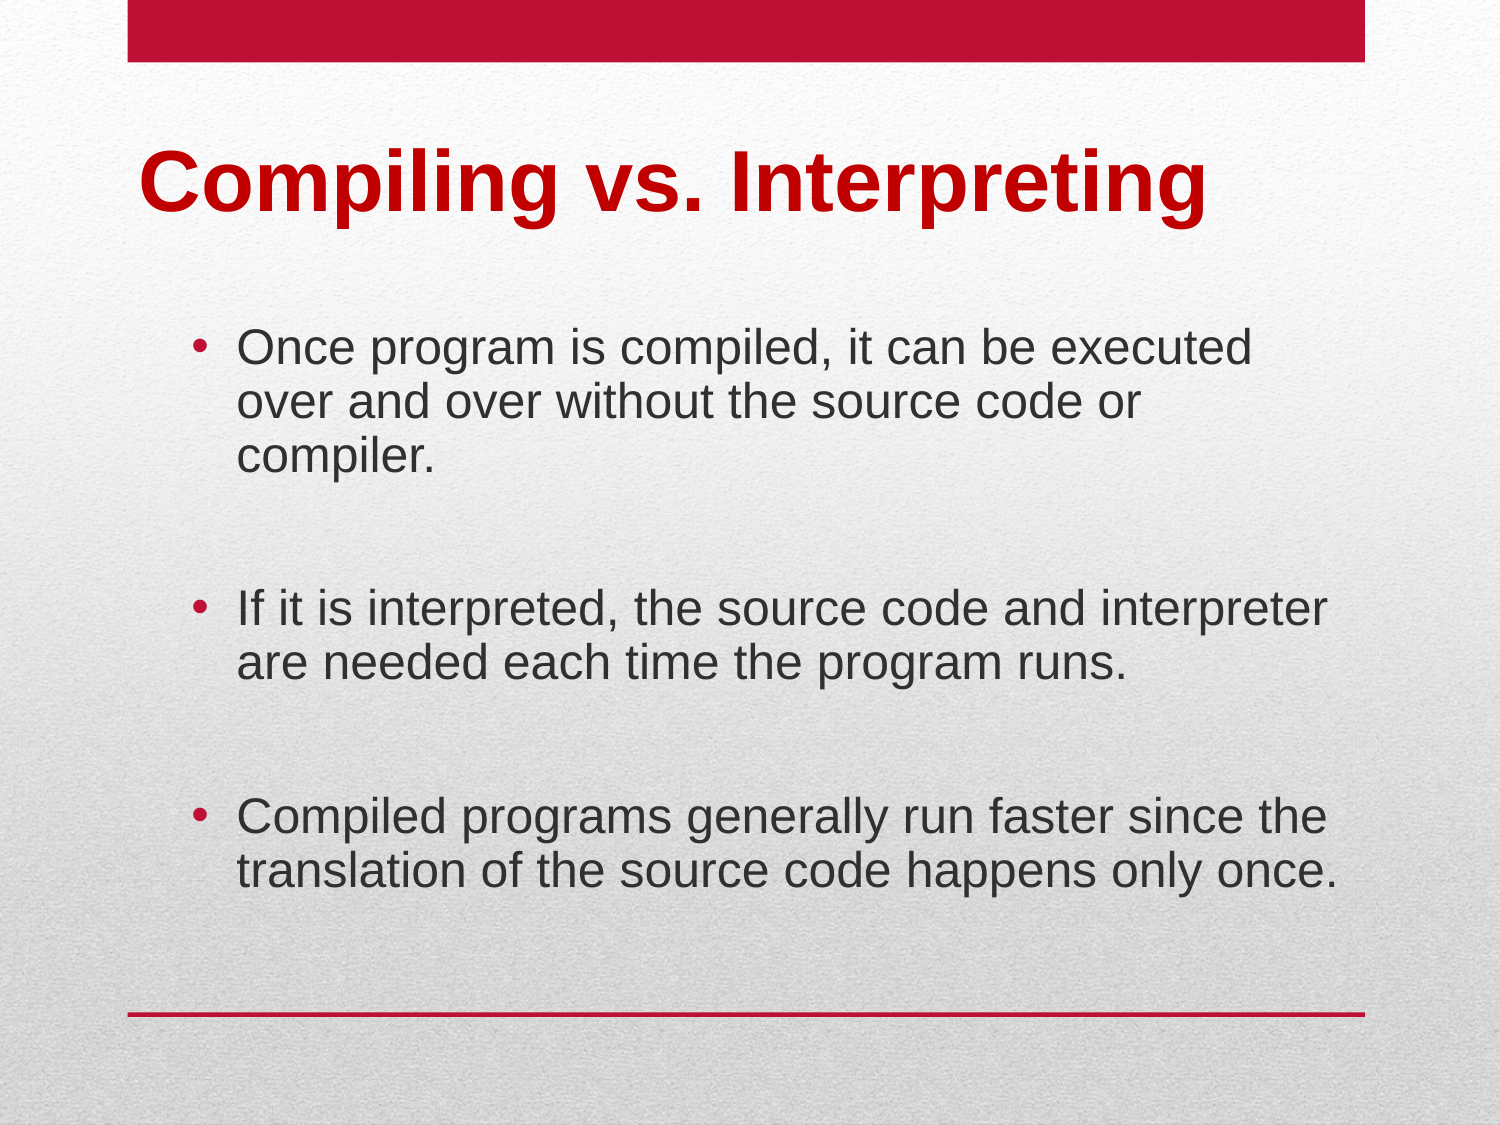

# Compiling vs. Interpreting
Once program is compiled, it can be executed over and over without the source code or compiler.

If it is interpreted, the source code and interpreter are needed each time the program runs.

Compiled programs generally run faster since the translation of the source code happens only once.